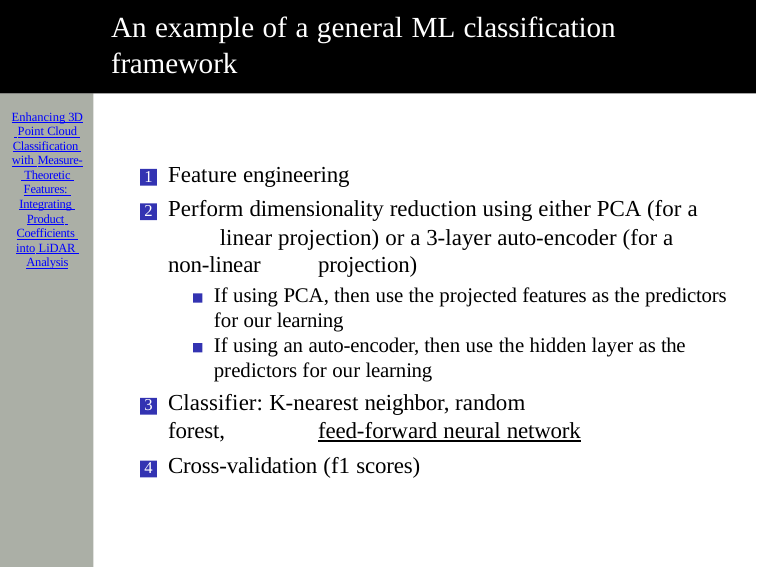

# An example of a general ML classification framework
Feature engineering
Perform dimensionality reduction using either PCA (for a 	linear projection) or a 3-layer auto-encoder (for a non-linear 	projection)
If using PCA, then use the projected features as the predictors for our learning
If using an auto-encoder, then use the hidden layer as the predictors for our learning
Classifier: K-nearest neighbor, random forest, 	feed-forward neural network
Cross-validation (f1 scores)
Enhancing 3D Point Cloud Classification with Measure- Theoretic Features: Integrating Product Coefficients into LiDAR Analysis